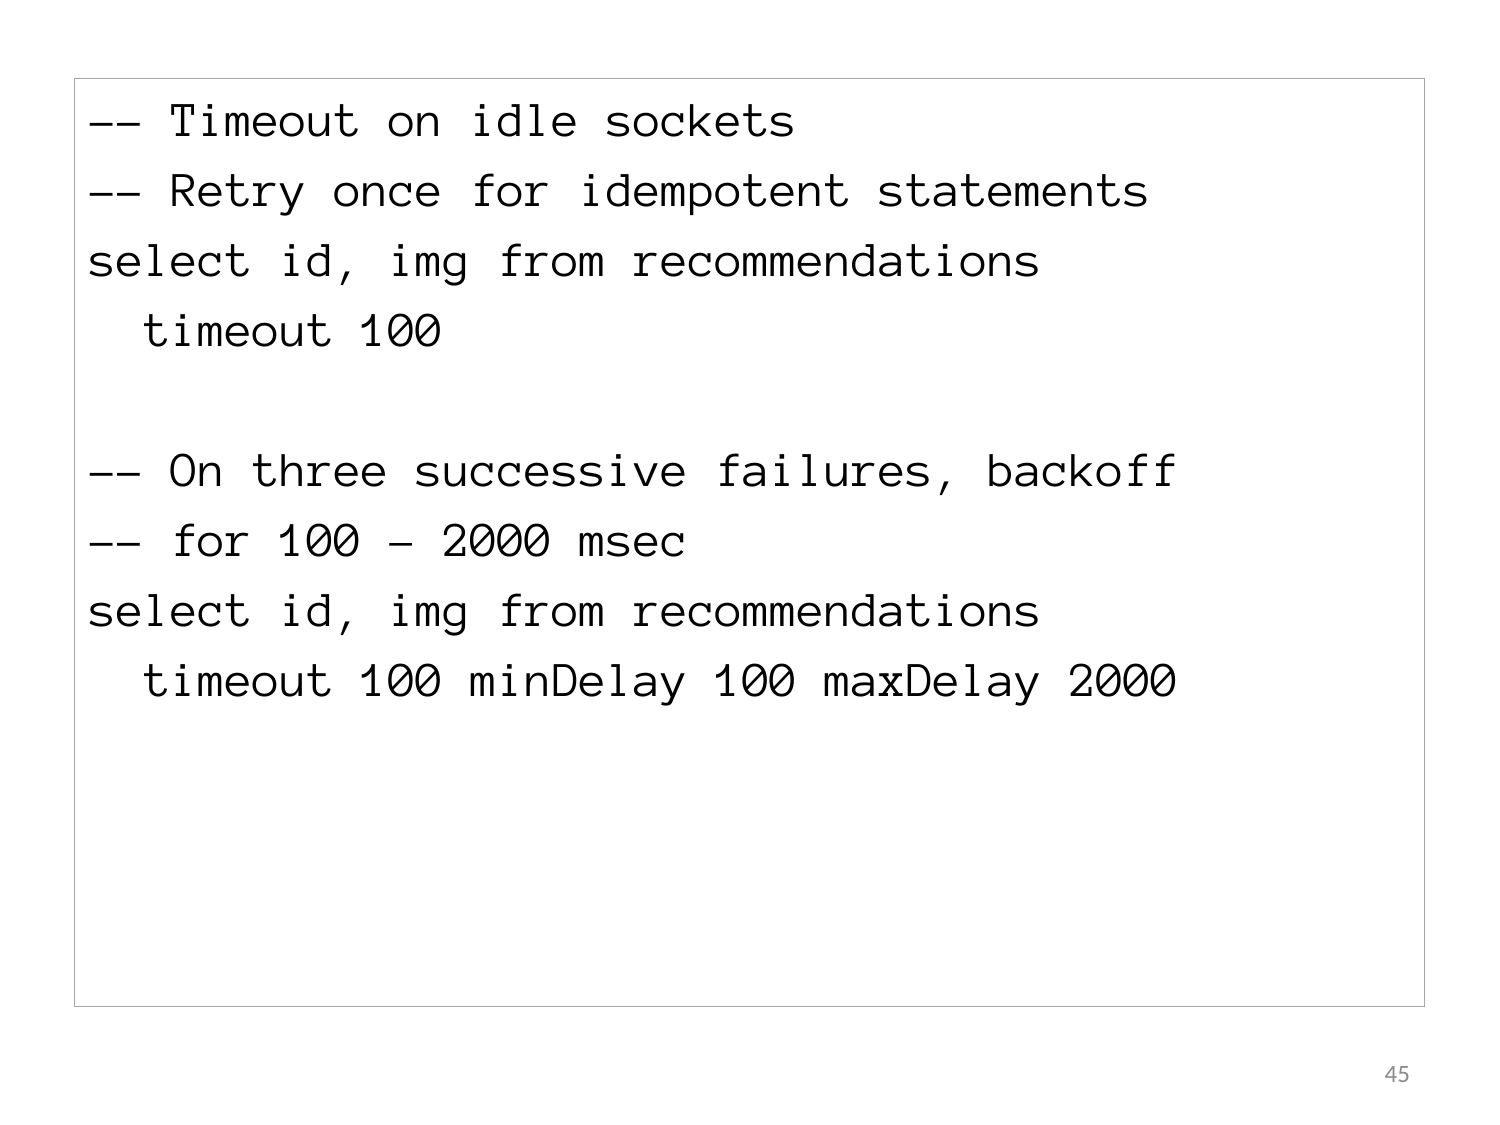

-- Timeout on idle sockets
-- Retry once for idempotent statements
select id, img from recommendations
  timeout 100

-- On three successive failures, backoff
-- for 100 – 2000 msec
select id, img from recommendations
  timeout 100 minDelay 100 maxDelay 2000

45